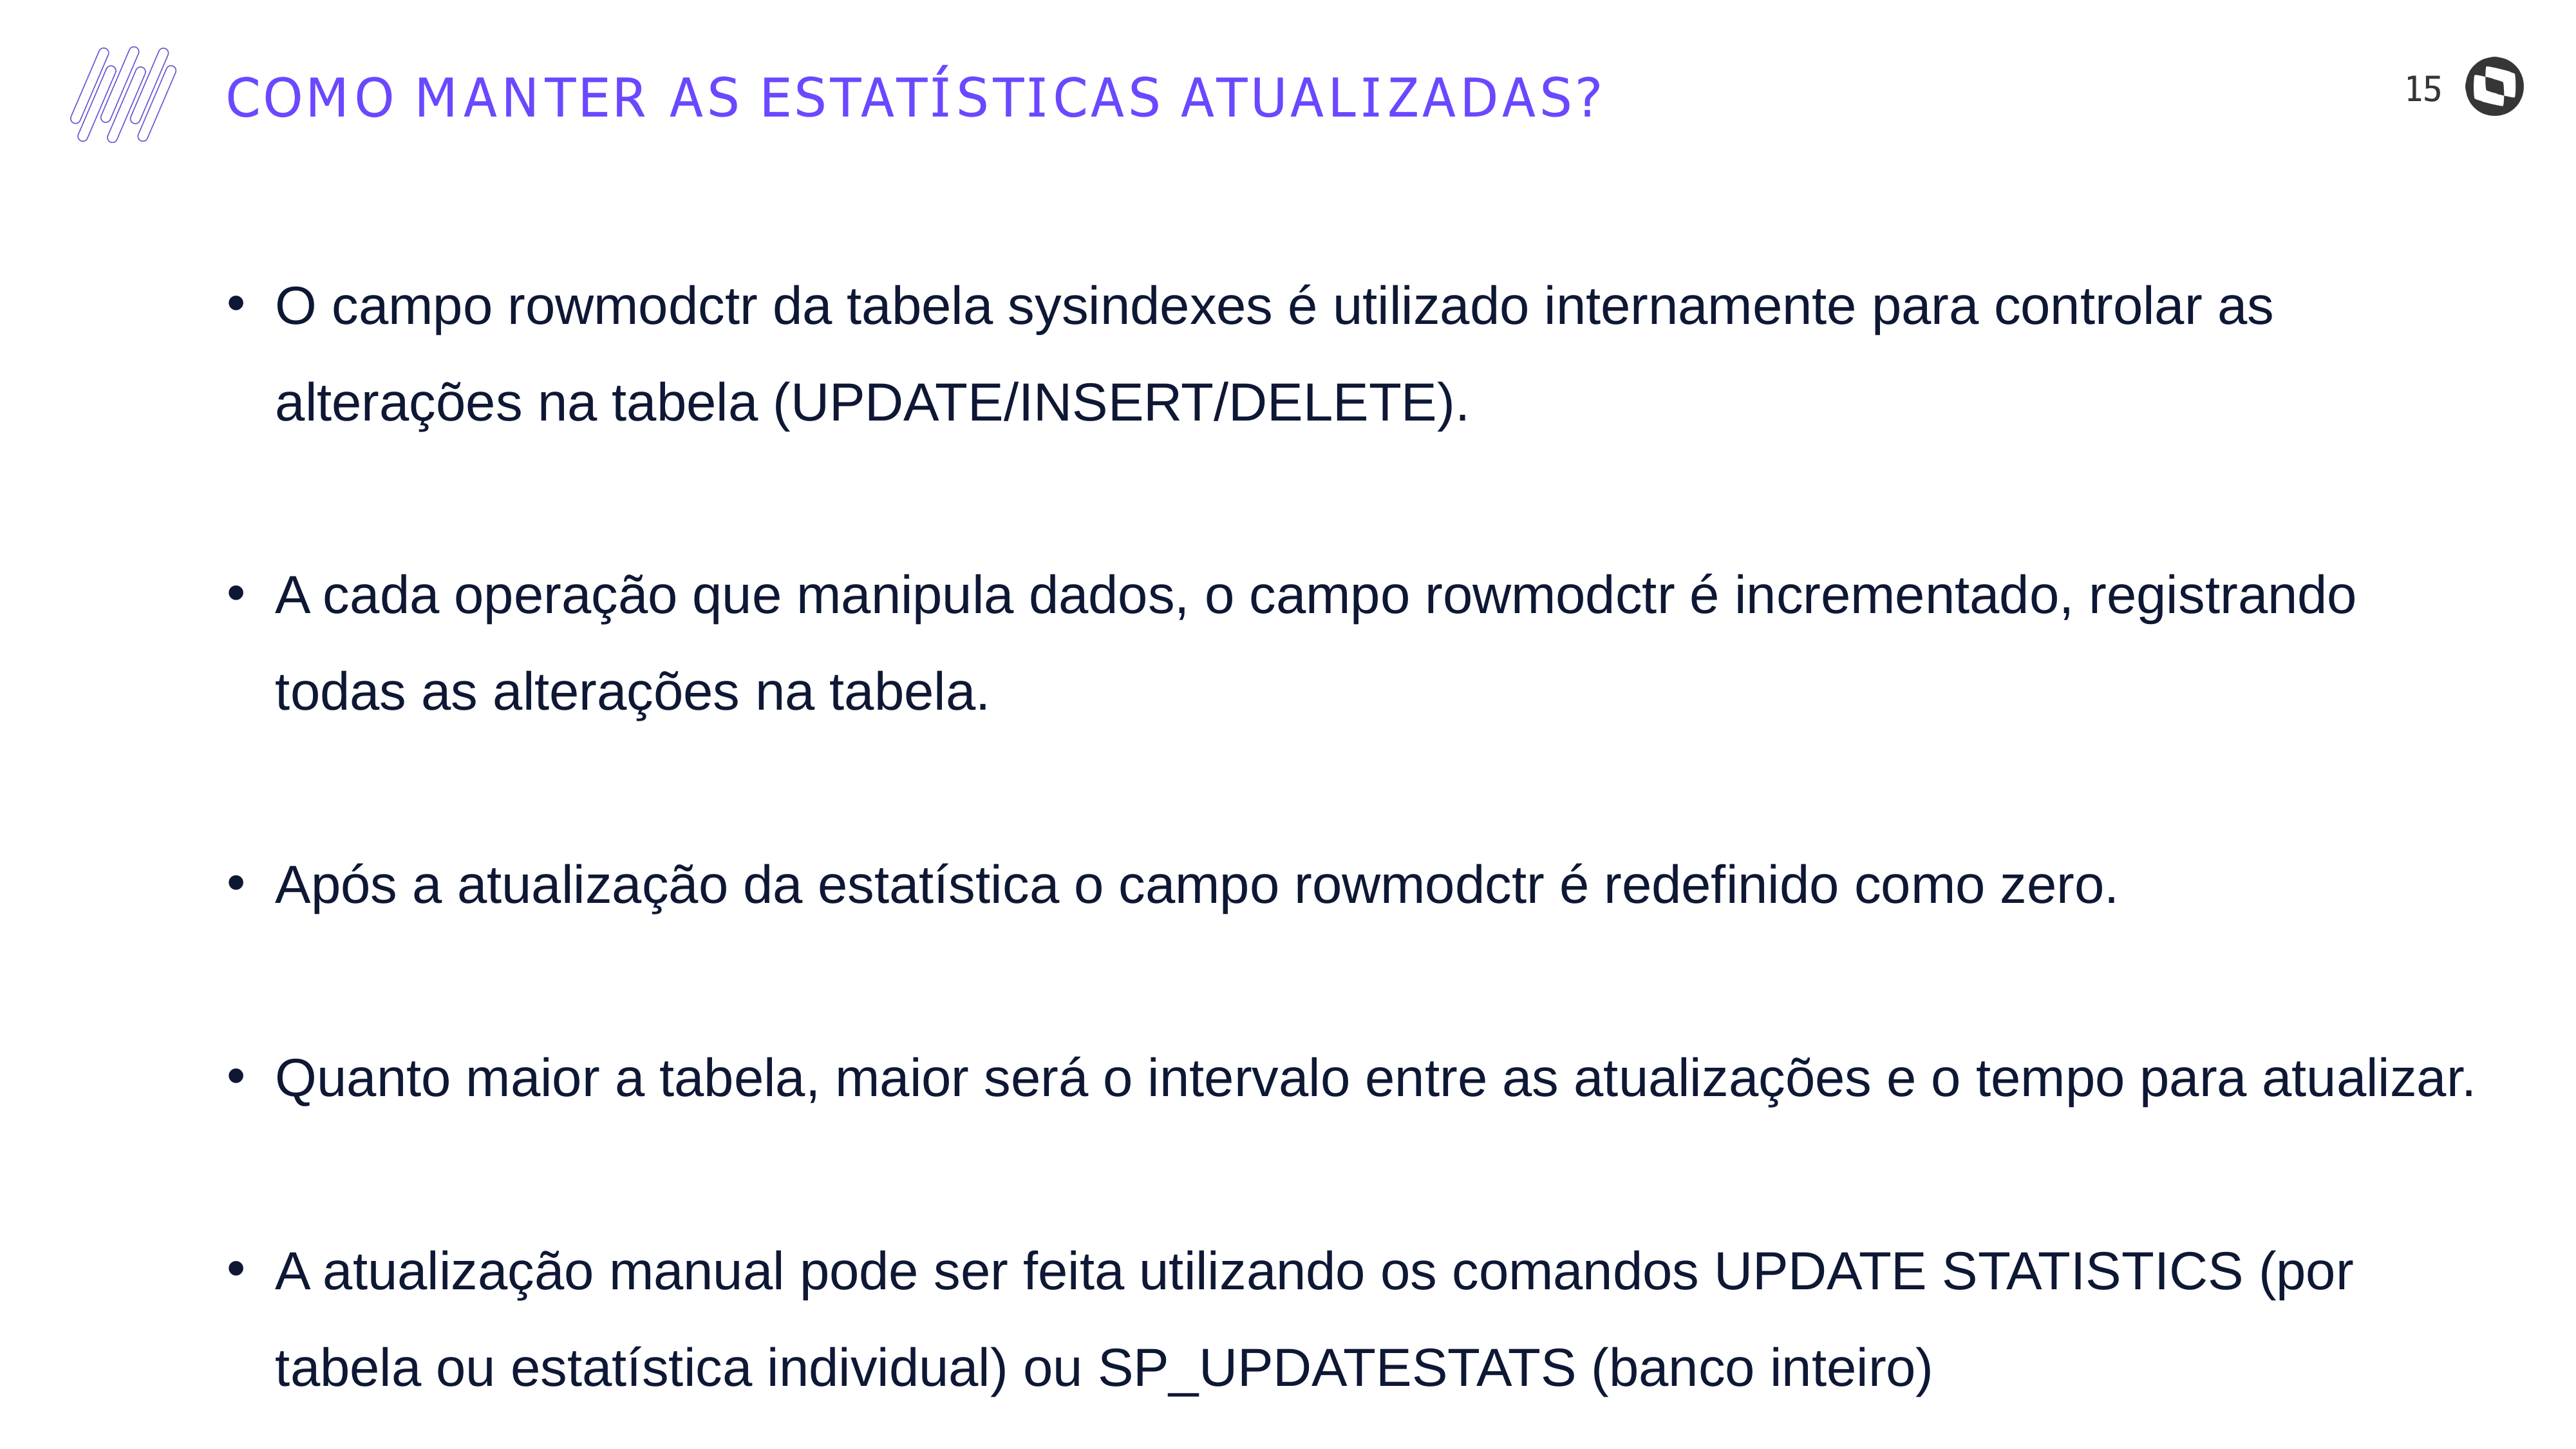

15
COMO MANTER AS ESTATÍSTICAS ATUALIZADAS?
O campo rowmodctr da tabela sysindexes é utilizado internamente para controlar as alterações na tabela (UPDATE/INSERT/DELETE).

A cada operação que manipula dados, o campo rowmodctr é incrementado, registrando todas as alterações na tabela.

Após a atualização da estatística o campo rowmodctr é redefinido como zero.

Quanto maior a tabela, maior será o intervalo entre as atualizações e o tempo para atualizar.

A atualização manual pode ser feita utilizando os comandos UPDATE STATISTICS (por tabela ou estatística individual) ou SP_UPDATESTATS (banco inteiro)